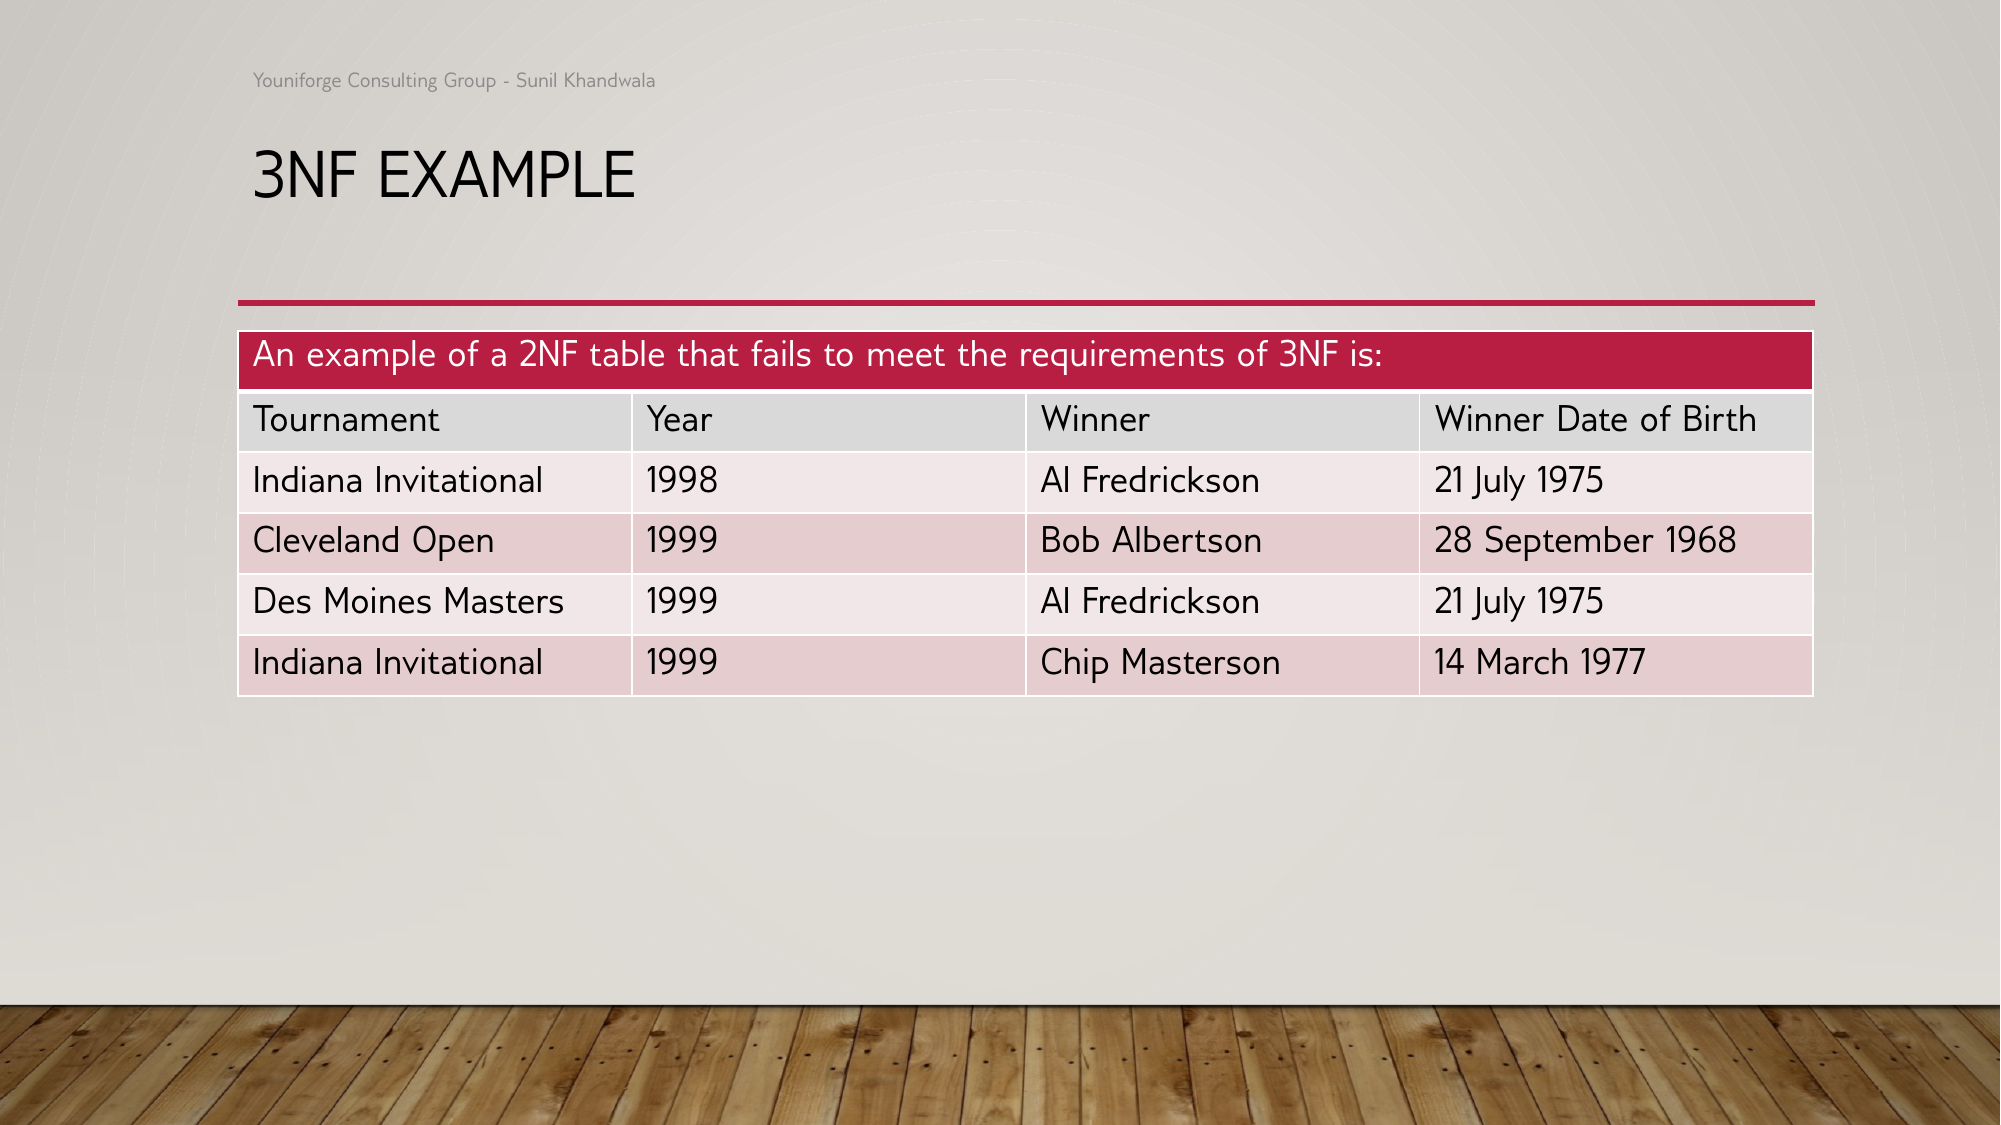

Youniforge Consulting Group - Sunil Khandwala
# 3NF Example
| An example of a 2NF table that fails to meet the requirements of 3NF is: |  |  |  |
| --- | --- | --- | --- |
| Tournament | Year | Winner | Winner Date of Birth |
| Indiana Invitational | 1998 | Al Fredrickson | 21 July 1975 |
| Cleveland Open | 1999 | Bob Albertson | 28 September 1968 |
| Des Moines Masters | 1999 | Al Fredrickson | 21 July 1975 |
| Indiana Invitational | 1999 | Chip Masterson | 14 March 1977 |